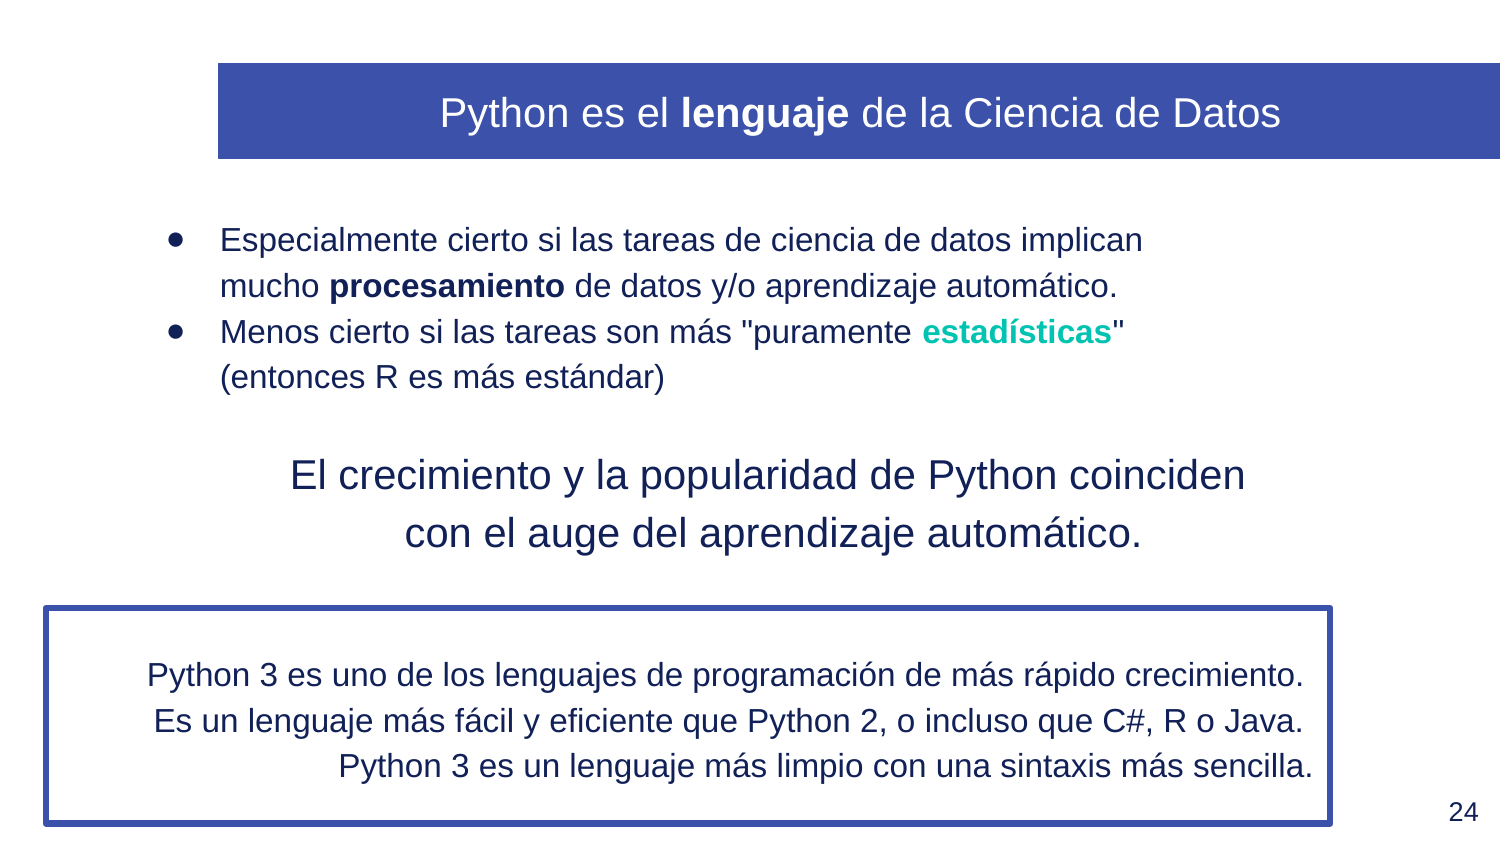

Python es el lenguaje de la Ciencia de Datos
El crecimiento y la popularidad de Python coinciden
con el auge del aprendizaje automático.

Python 3 es uno de los lenguajes de programación de más rápido crecimiento.
Es un lenguaje más fácil y eficiente que Python 2, o incluso que C#, R o Java.
Python 3 es un lenguaje más limpio con una sintaxis más sencilla.
Especialmente cierto si las tareas de ciencia de datos implican mucho procesamiento de datos y/o aprendizaje automático.
Menos cierto si las tareas son más "puramente estadísticas" (entonces R es más estándar)
24